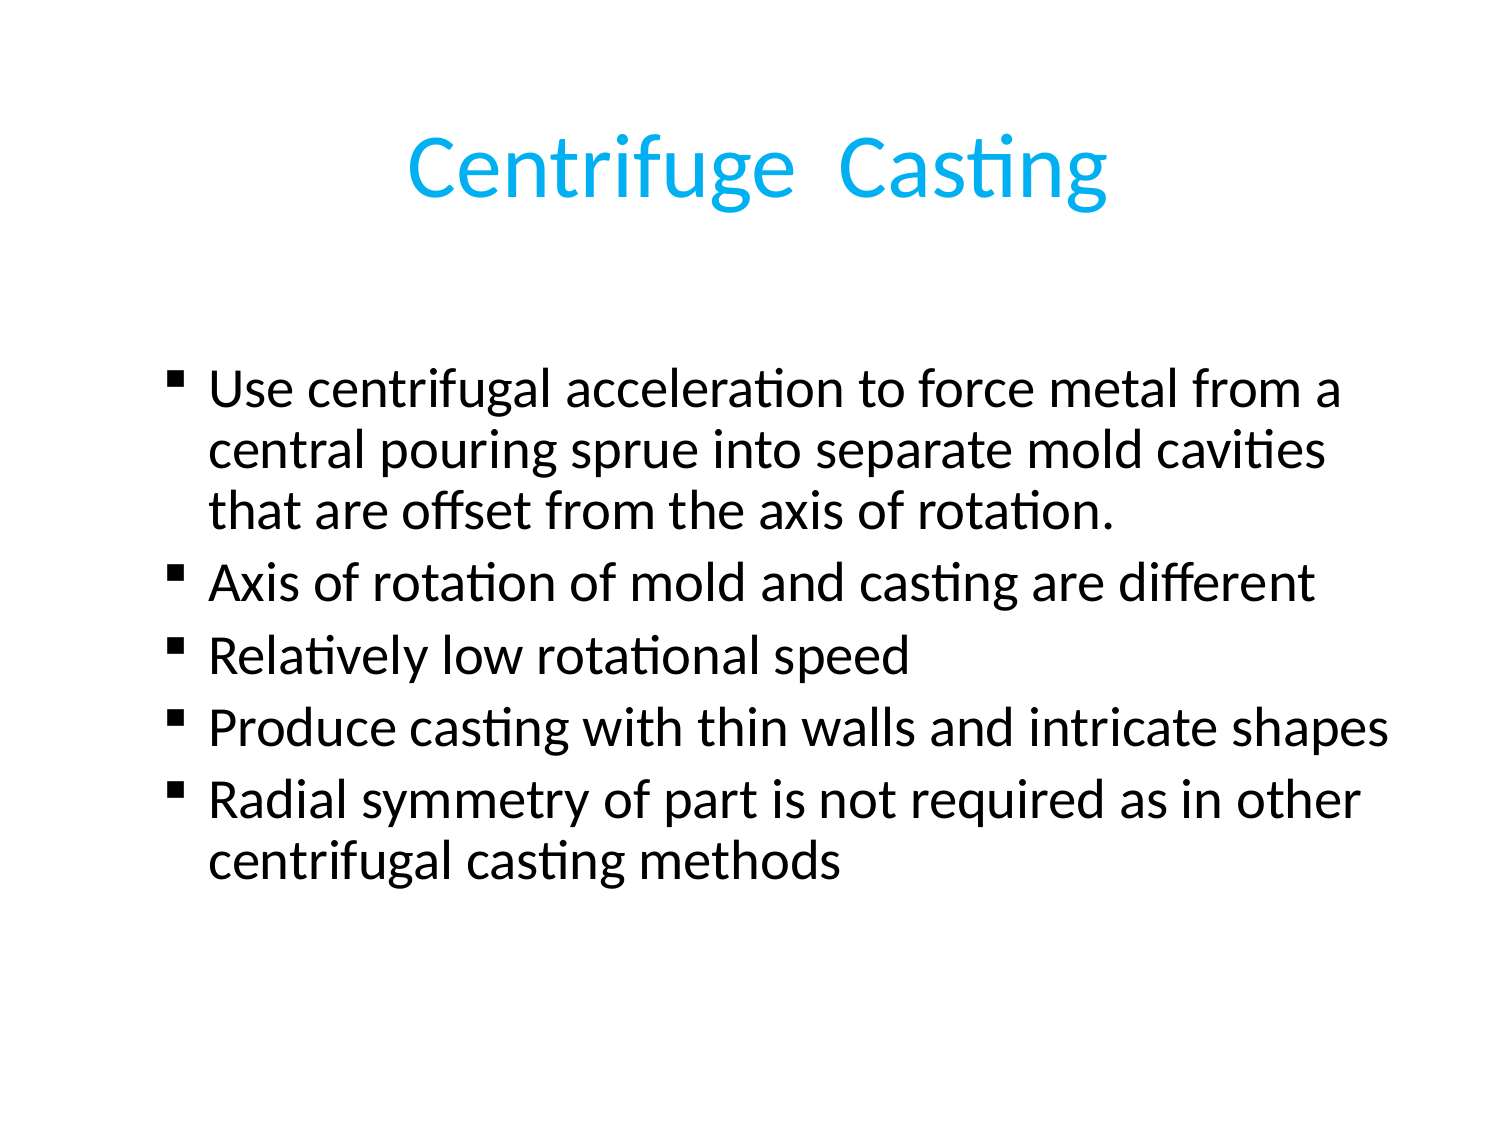

# Centrifuge  Casting

Use centrifugal acceleration to force metal from a central pouring sprue into separate mold cavities that are offset from the axis of rotation.
Axis of rotation of mold and casting are different
Relatively low rotational speed
Produce casting with thin walls and intricate shapes
Radial symmetry of part is not required as in other centrifugal casting methods